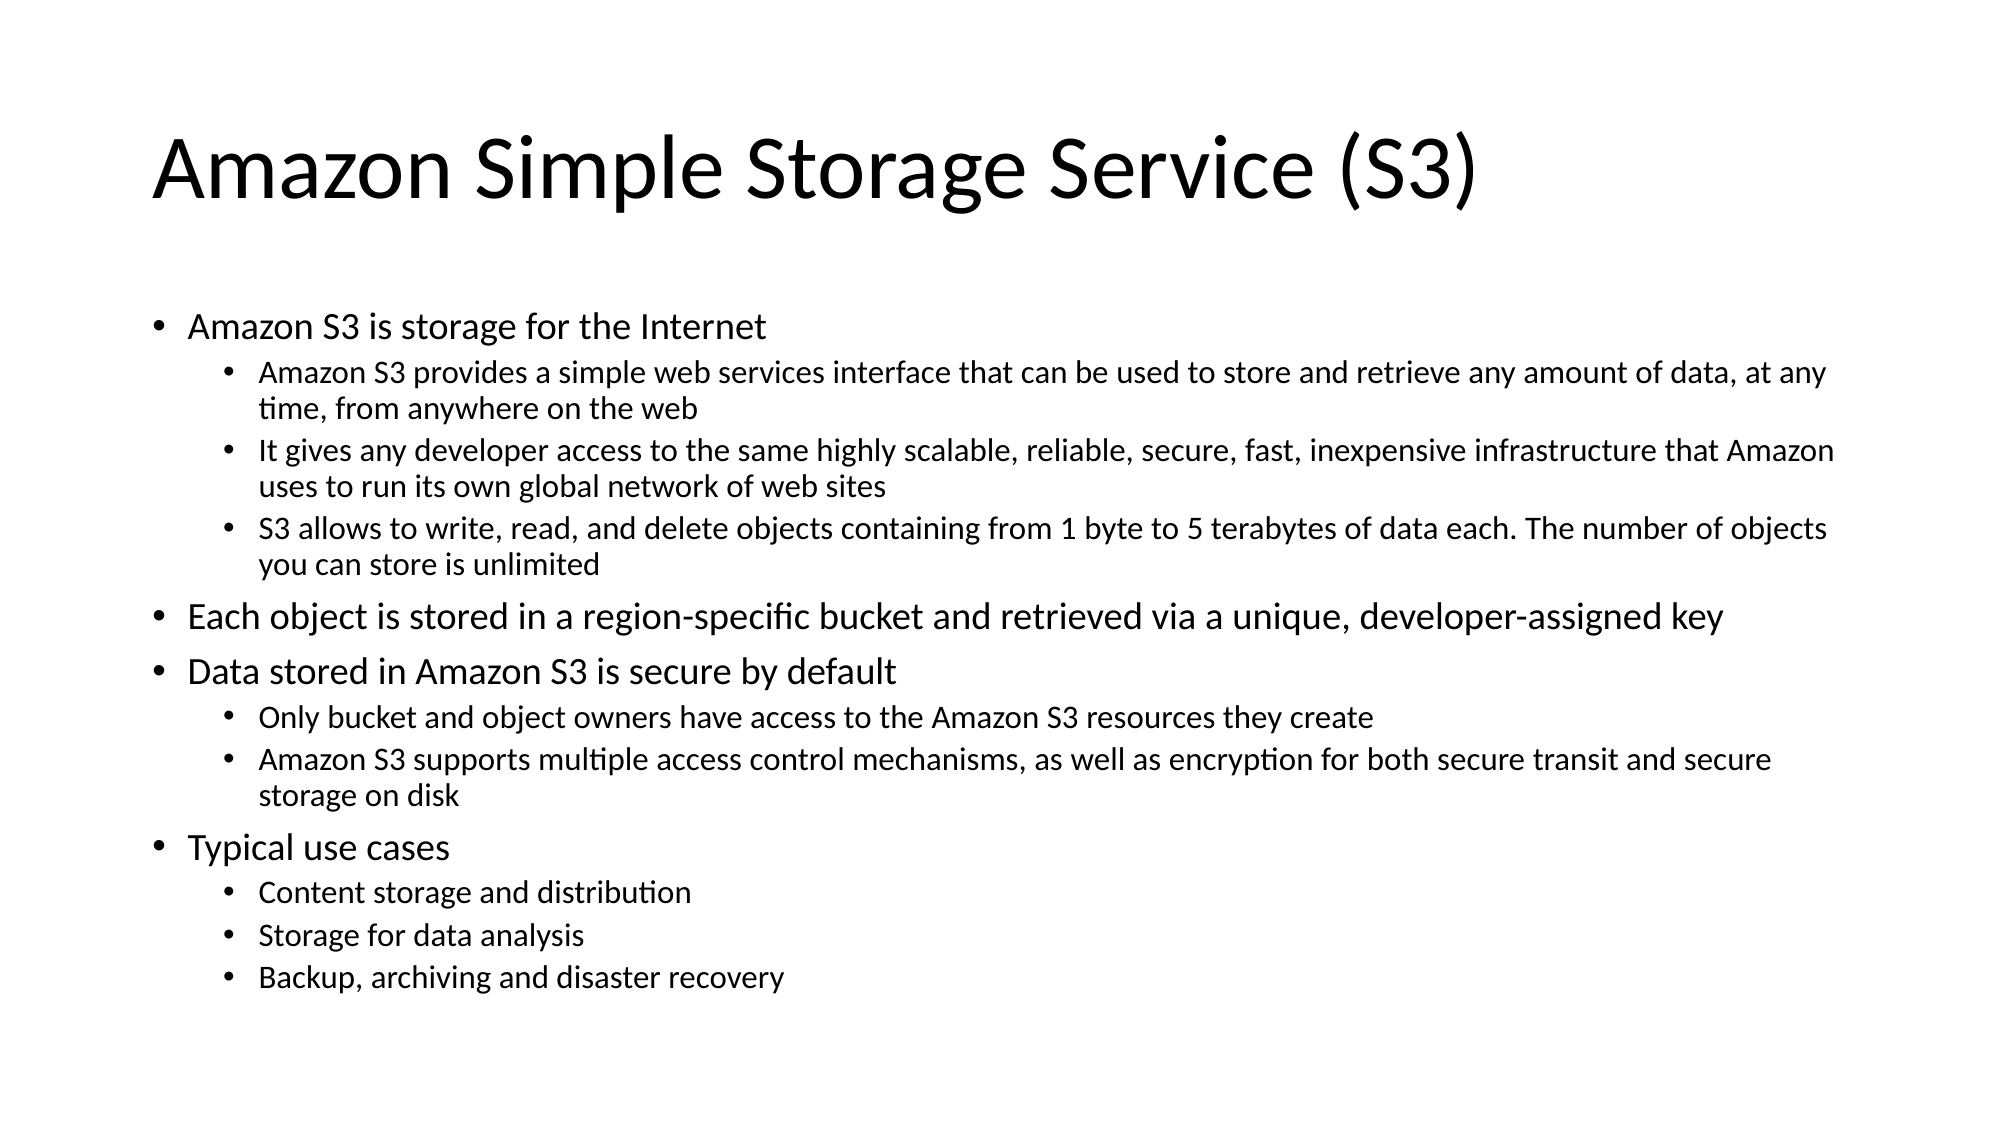

# Amazon Simple Storage Service (S3)
Amazon S3 is storage for the Internet
Amazon S3 provides a simple web services interface that can be used to store and retrieve any amount of data, at any time, from anywhere on the web
It gives any developer access to the same highly scalable, reliable, secure, fast, inexpensive infrastructure that Amazon uses to run its own global network of web sites
S3 allows to write, read, and delete objects containing from 1 byte to 5 terabytes of data each. The number of objects you can store is unlimited
Each object is stored in a region-specific bucket and retrieved via a unique, developer-assigned key
Data stored in Amazon S3 is secure by default
Only bucket and object owners have access to the Amazon S3 resources they create
Amazon S3 supports multiple access control mechanisms, as well as encryption for both secure transit and secure storage on disk
Typical use cases
Content storage and distribution
Storage for data analysis
Backup, archiving and disaster recovery